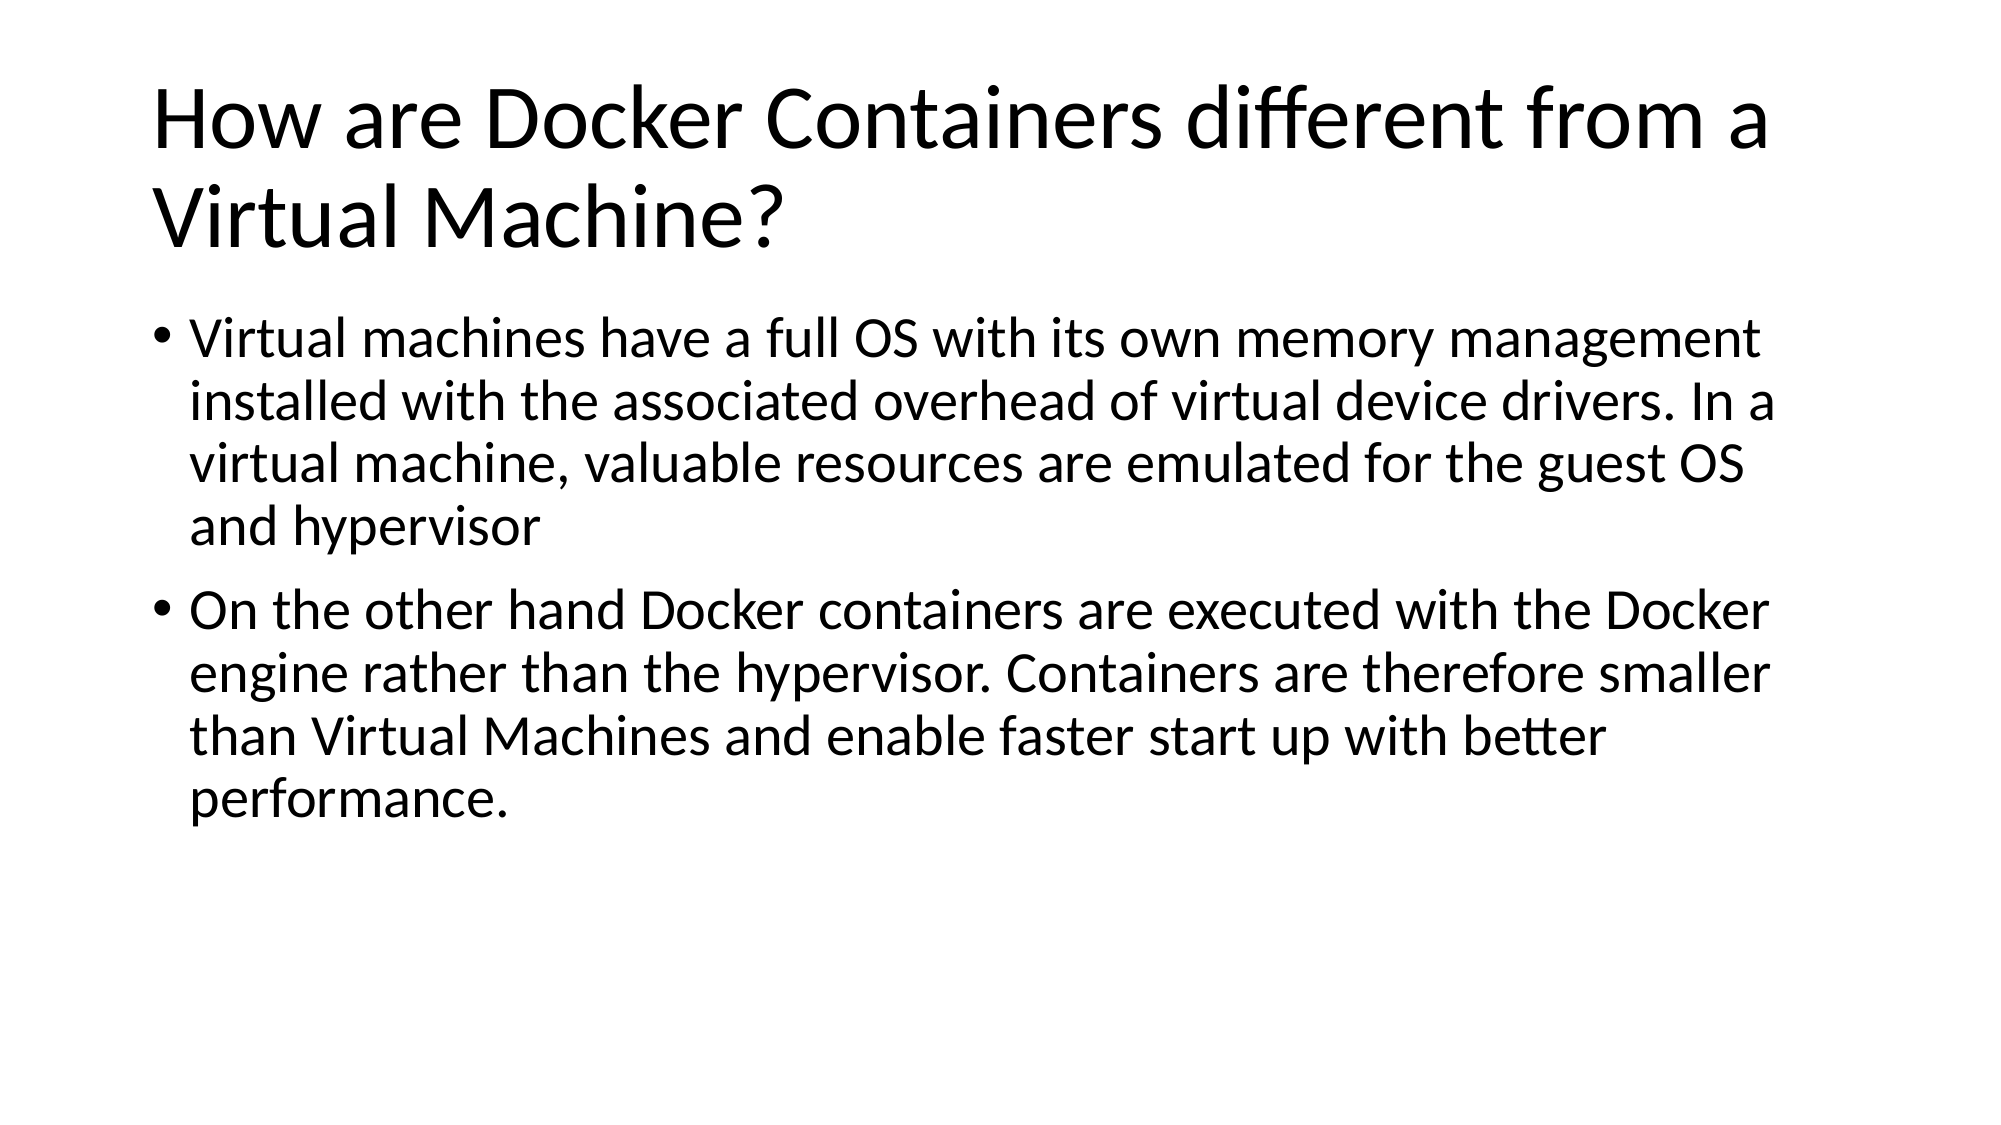

# How are Docker Containers different from a Virtual Machine?
Virtual machines have a full OS with its own memory management installed with the associated overhead of virtual device drivers. In a virtual machine, valuable resources are emulated for the guest OS and hypervisor
On the other hand Docker containers are executed with the Docker engine rather than the hypervisor. Containers are therefore smaller than Virtual Machines and enable faster start up with better performance.